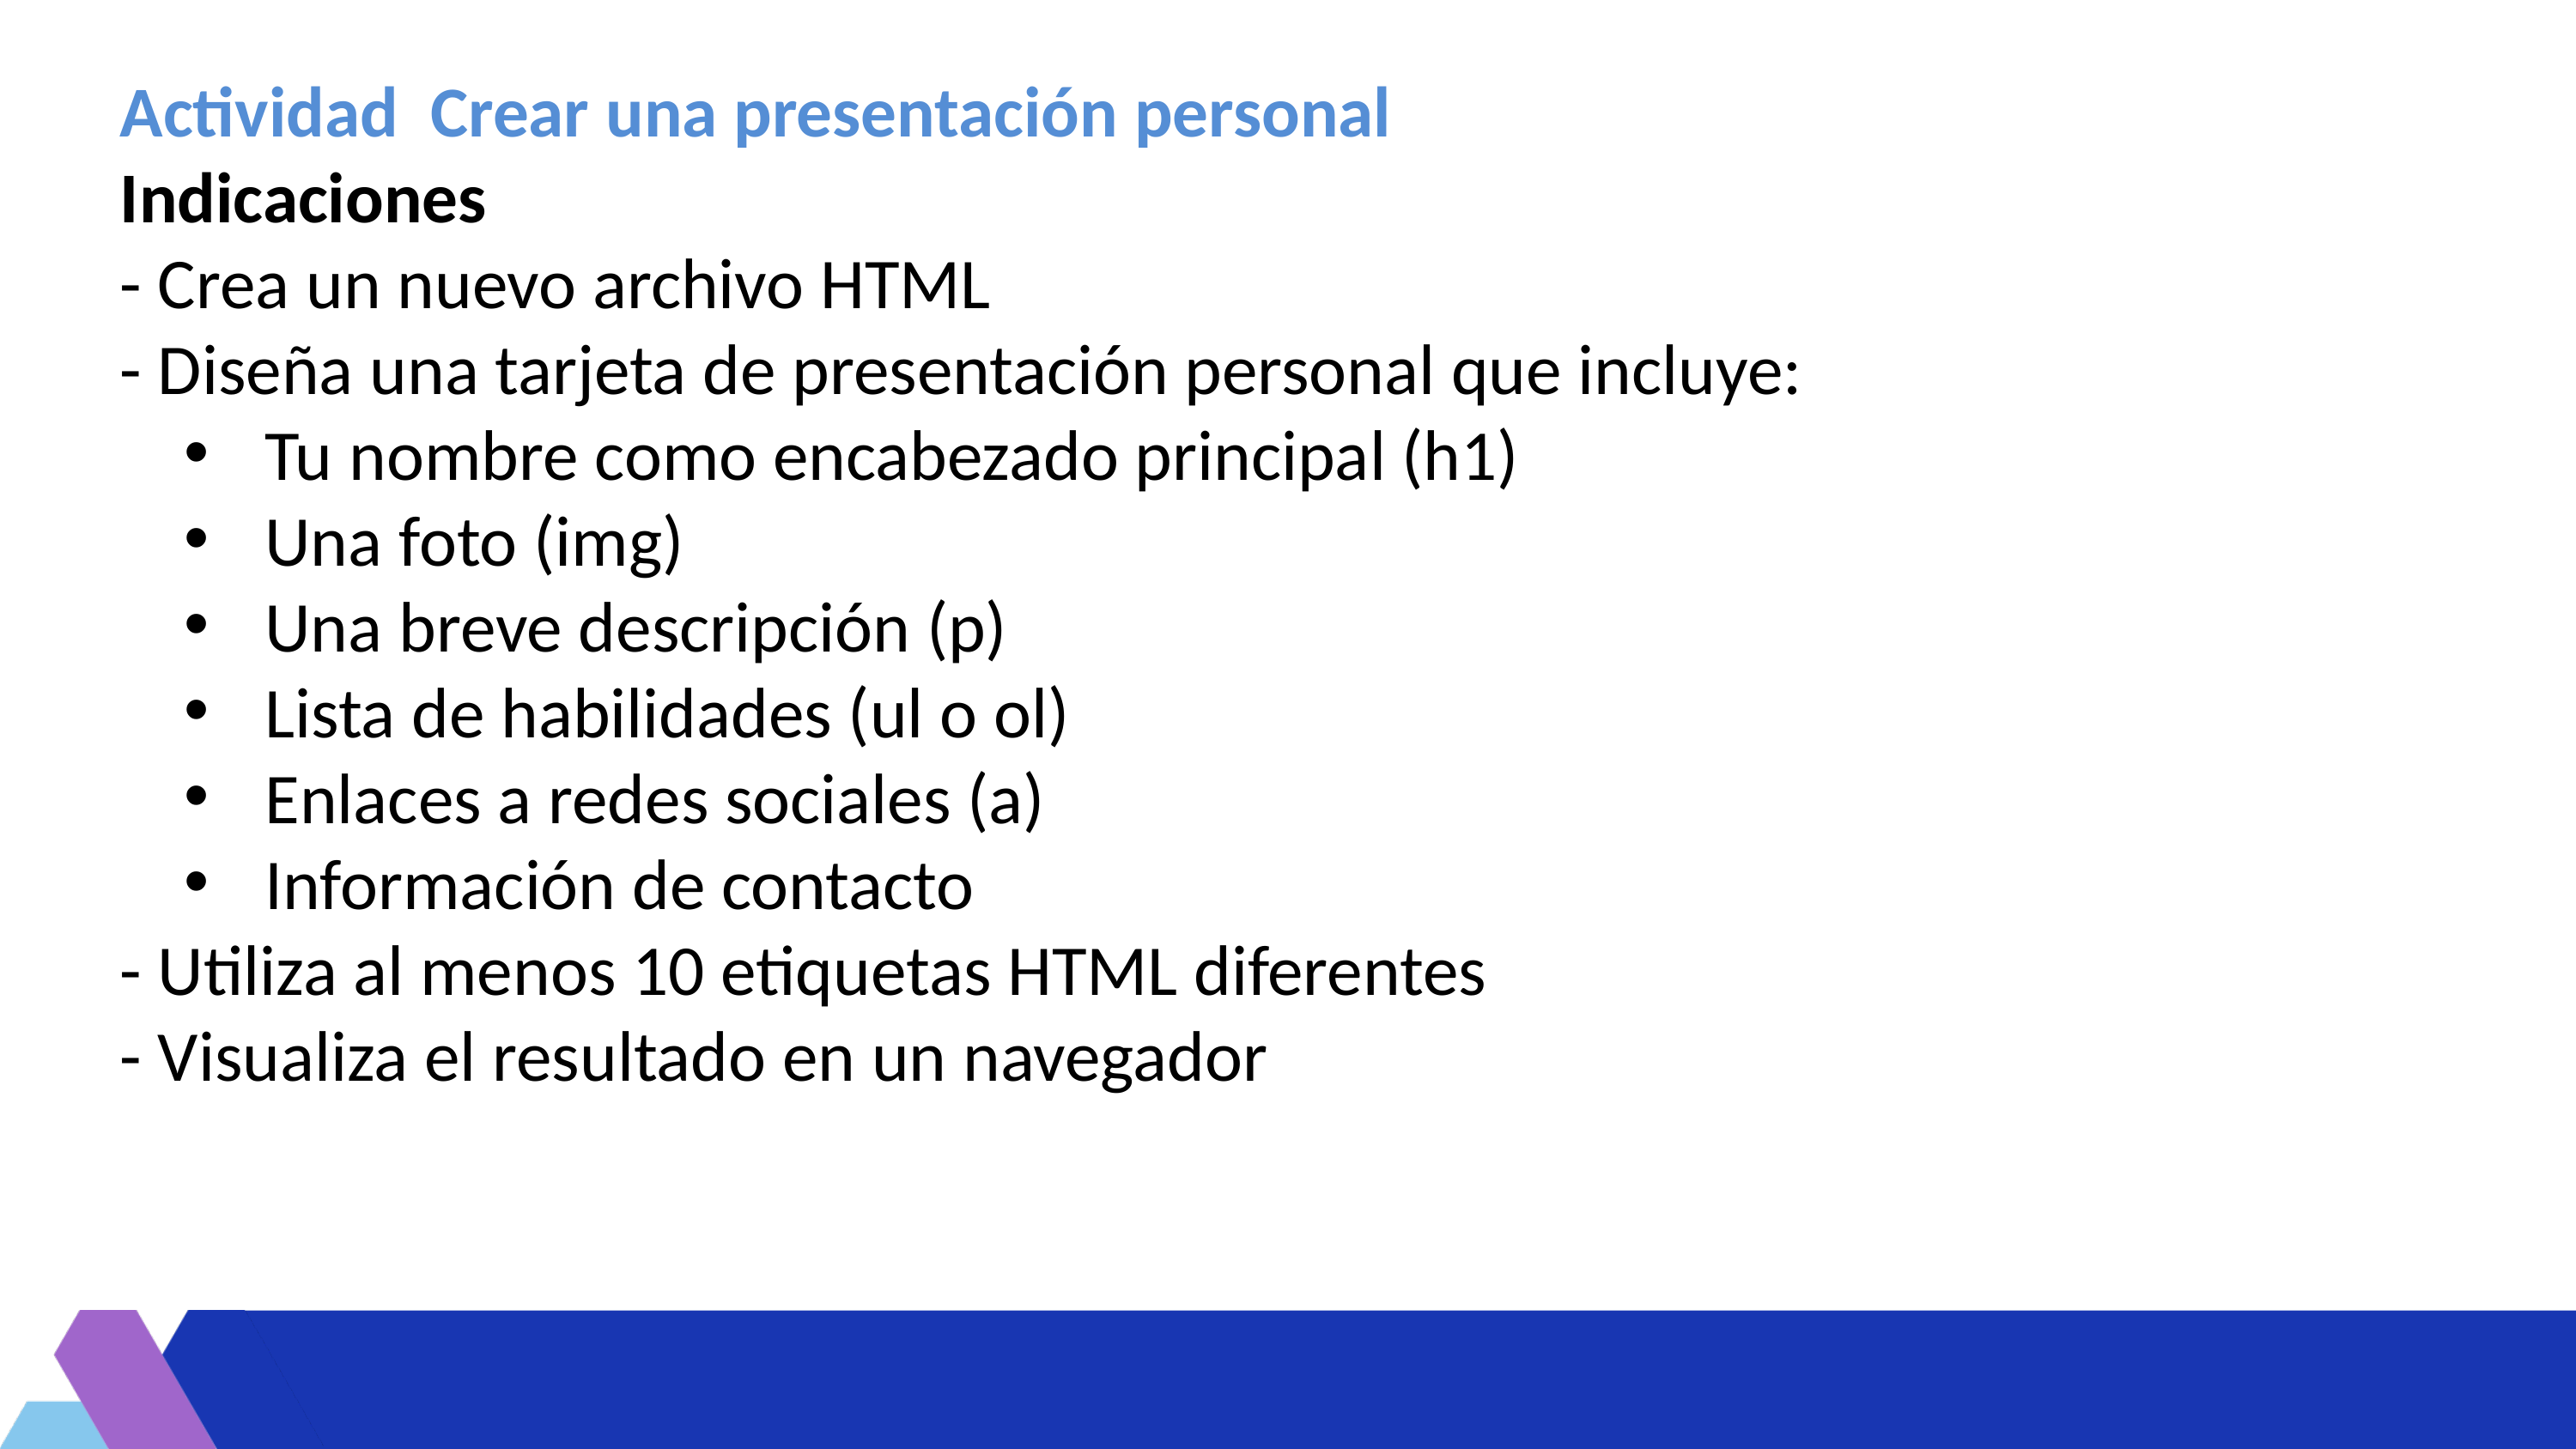

Actividad  Crear una presentación personal
Indicaciones
- Crea un nuevo archivo HTML
- Diseña una tarjeta de presentación personal que incluye:
Tu nombre como encabezado principal (h1)
Una foto (img)
Una breve descripción (p)
Lista de habilidades (ul o ol)
Enlaces a redes sociales (a)
Información de contacto
- Utiliza al menos 10 etiquetas HTML diferentes
- Visualiza el resultado en un navegador